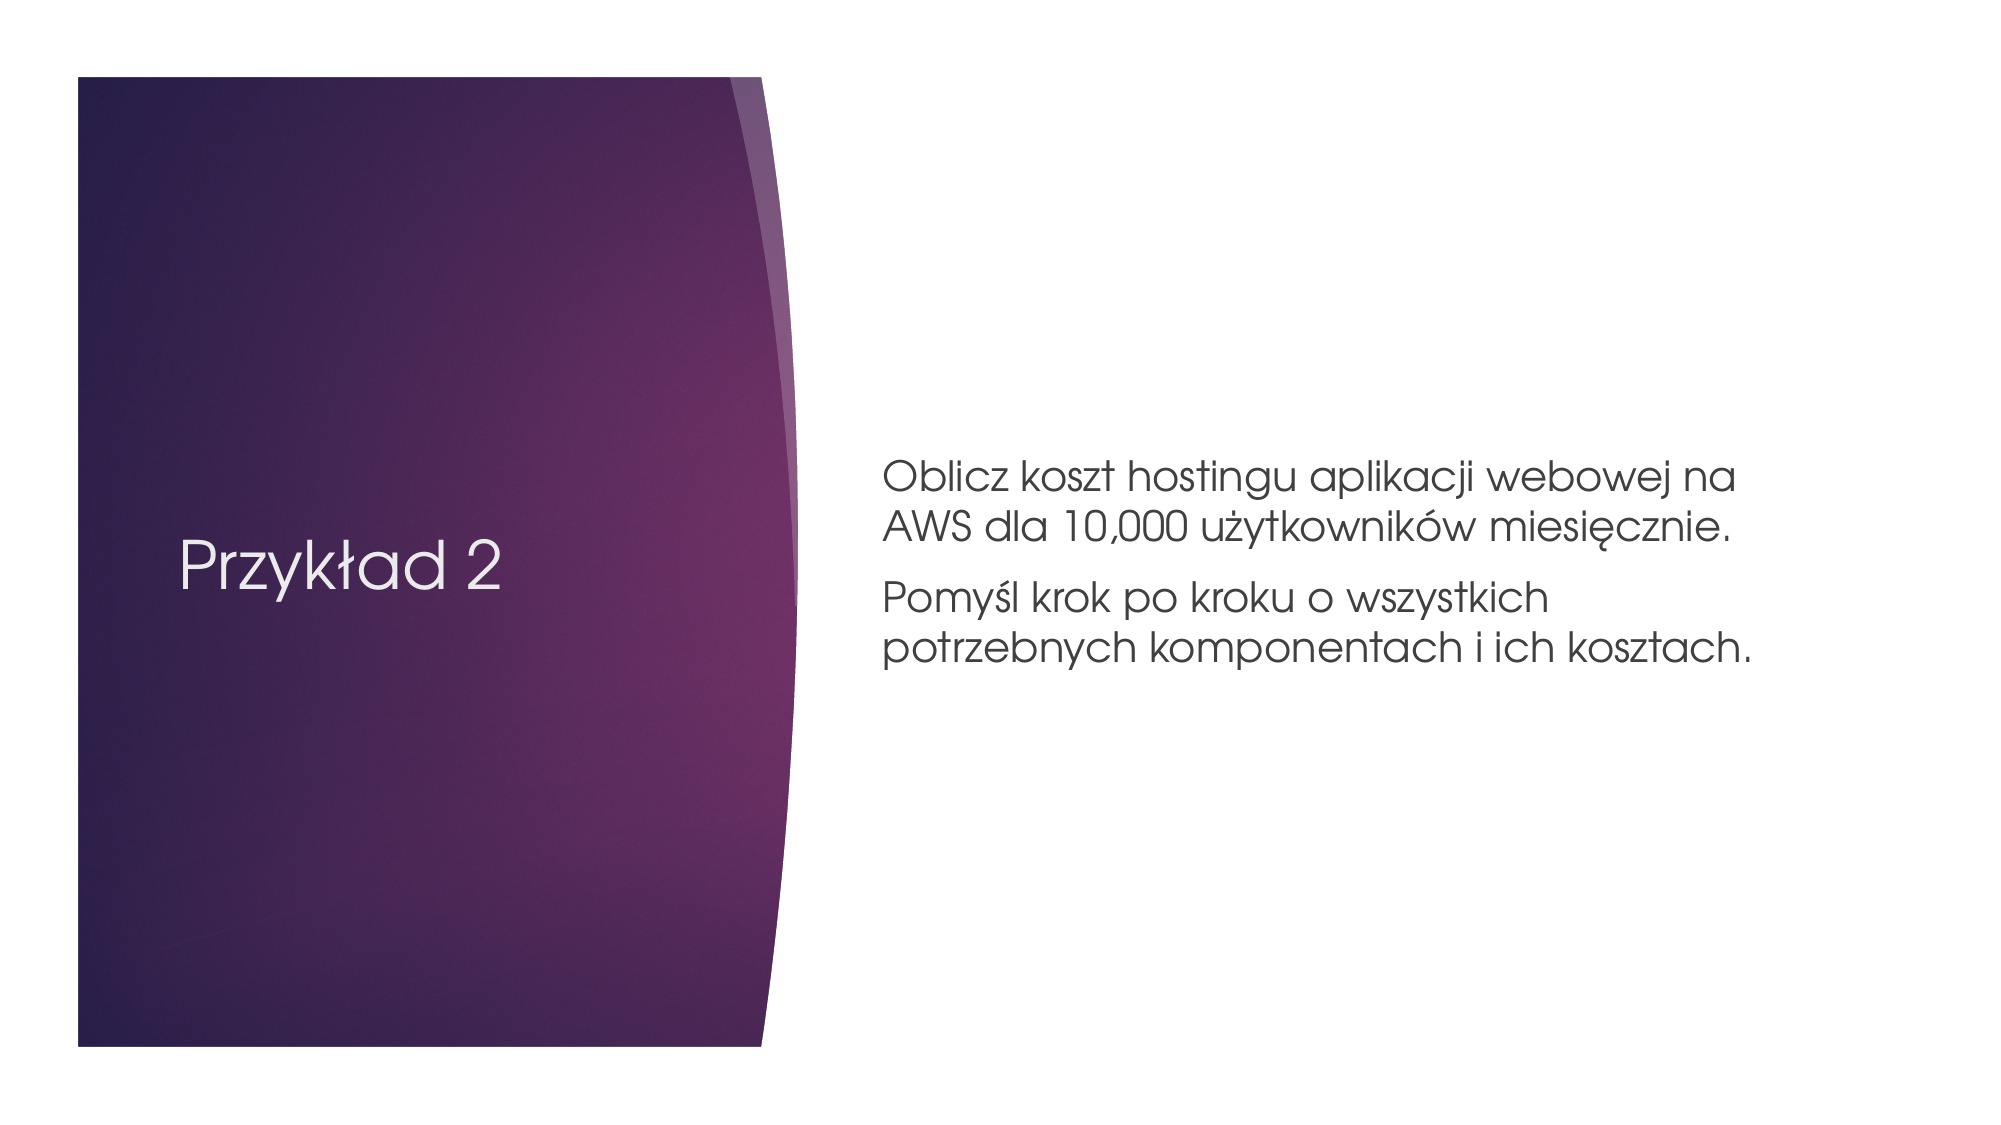

Oblicz koszt hostingu aplikacji webowej na AWS dla 10,000 użytkowników miesięcznie.
Pomyśl krok po kroku o wszystkich potrzebnych komponentach i ich kosztach.
# Przykład 2